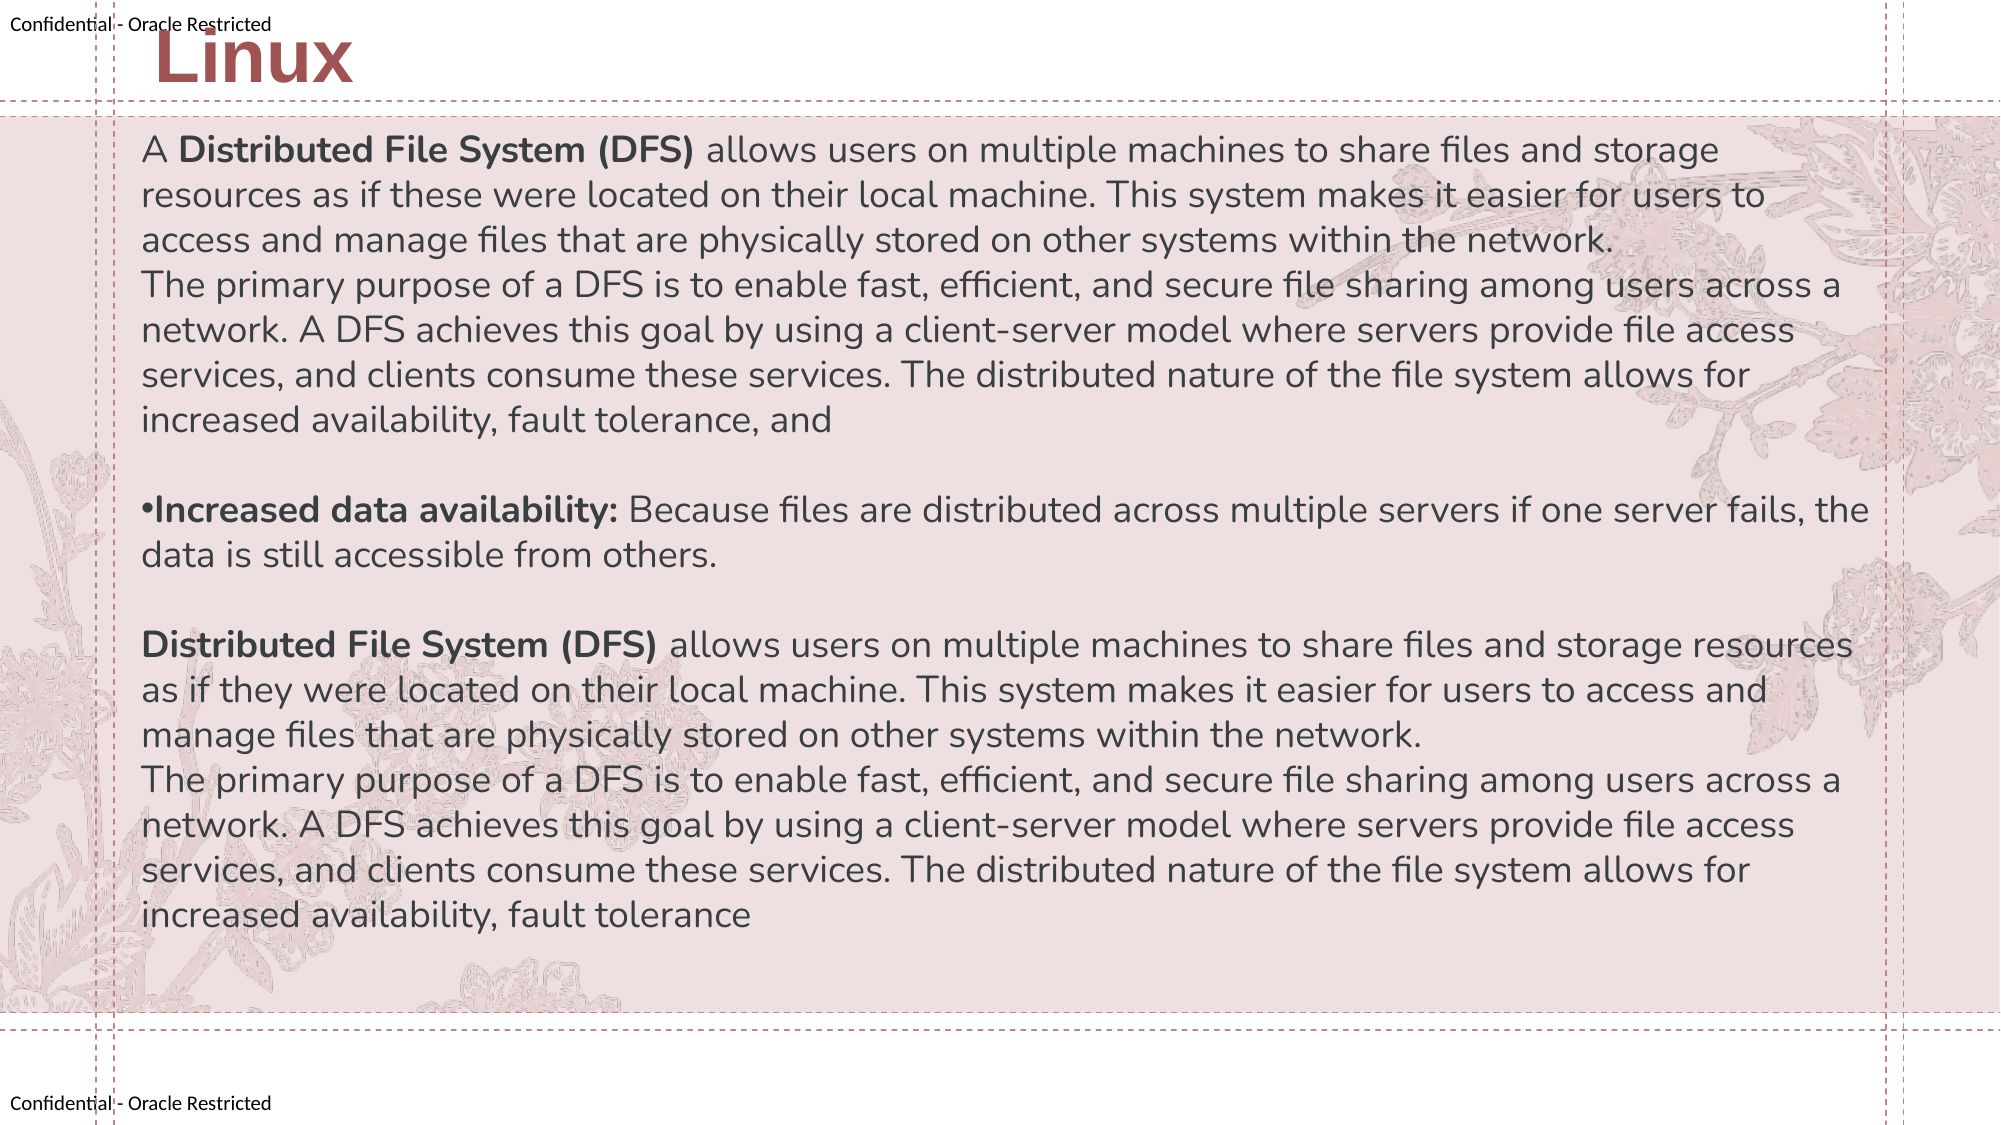

Linux
A Distributed File System (DFS) allows users on multiple machines to share files and storage resources as if these were located on their local machine. This system makes it easier for users to access and manage files that are physically stored on other systems within the network.
The primary purpose of a DFS is to enable fast, efficient, and secure file sharing among users across a network. A DFS achieves this goal by using a client-server model where servers provide file access services, and clients consume these services. The distributed nature of the file system allows for increased availability, fault tolerance, and

Increased data availability: Because files are distributed across multiple servers if one server fails, the data is still accessible from others.

Distributed File System (DFS) allows users on multiple machines to share files and storage resources as if they were located on their local machine. This system makes it easier for users to access and manage files that are physically stored on other systems within the network.
The primary purpose of a DFS is to enable fast, efficient, and secure file sharing among users across a network. A DFS achieves this goal by using a client-server model where servers provide file access services, and clients consume these services. The distributed nature of the file system allows for increased availability, fault tolerance